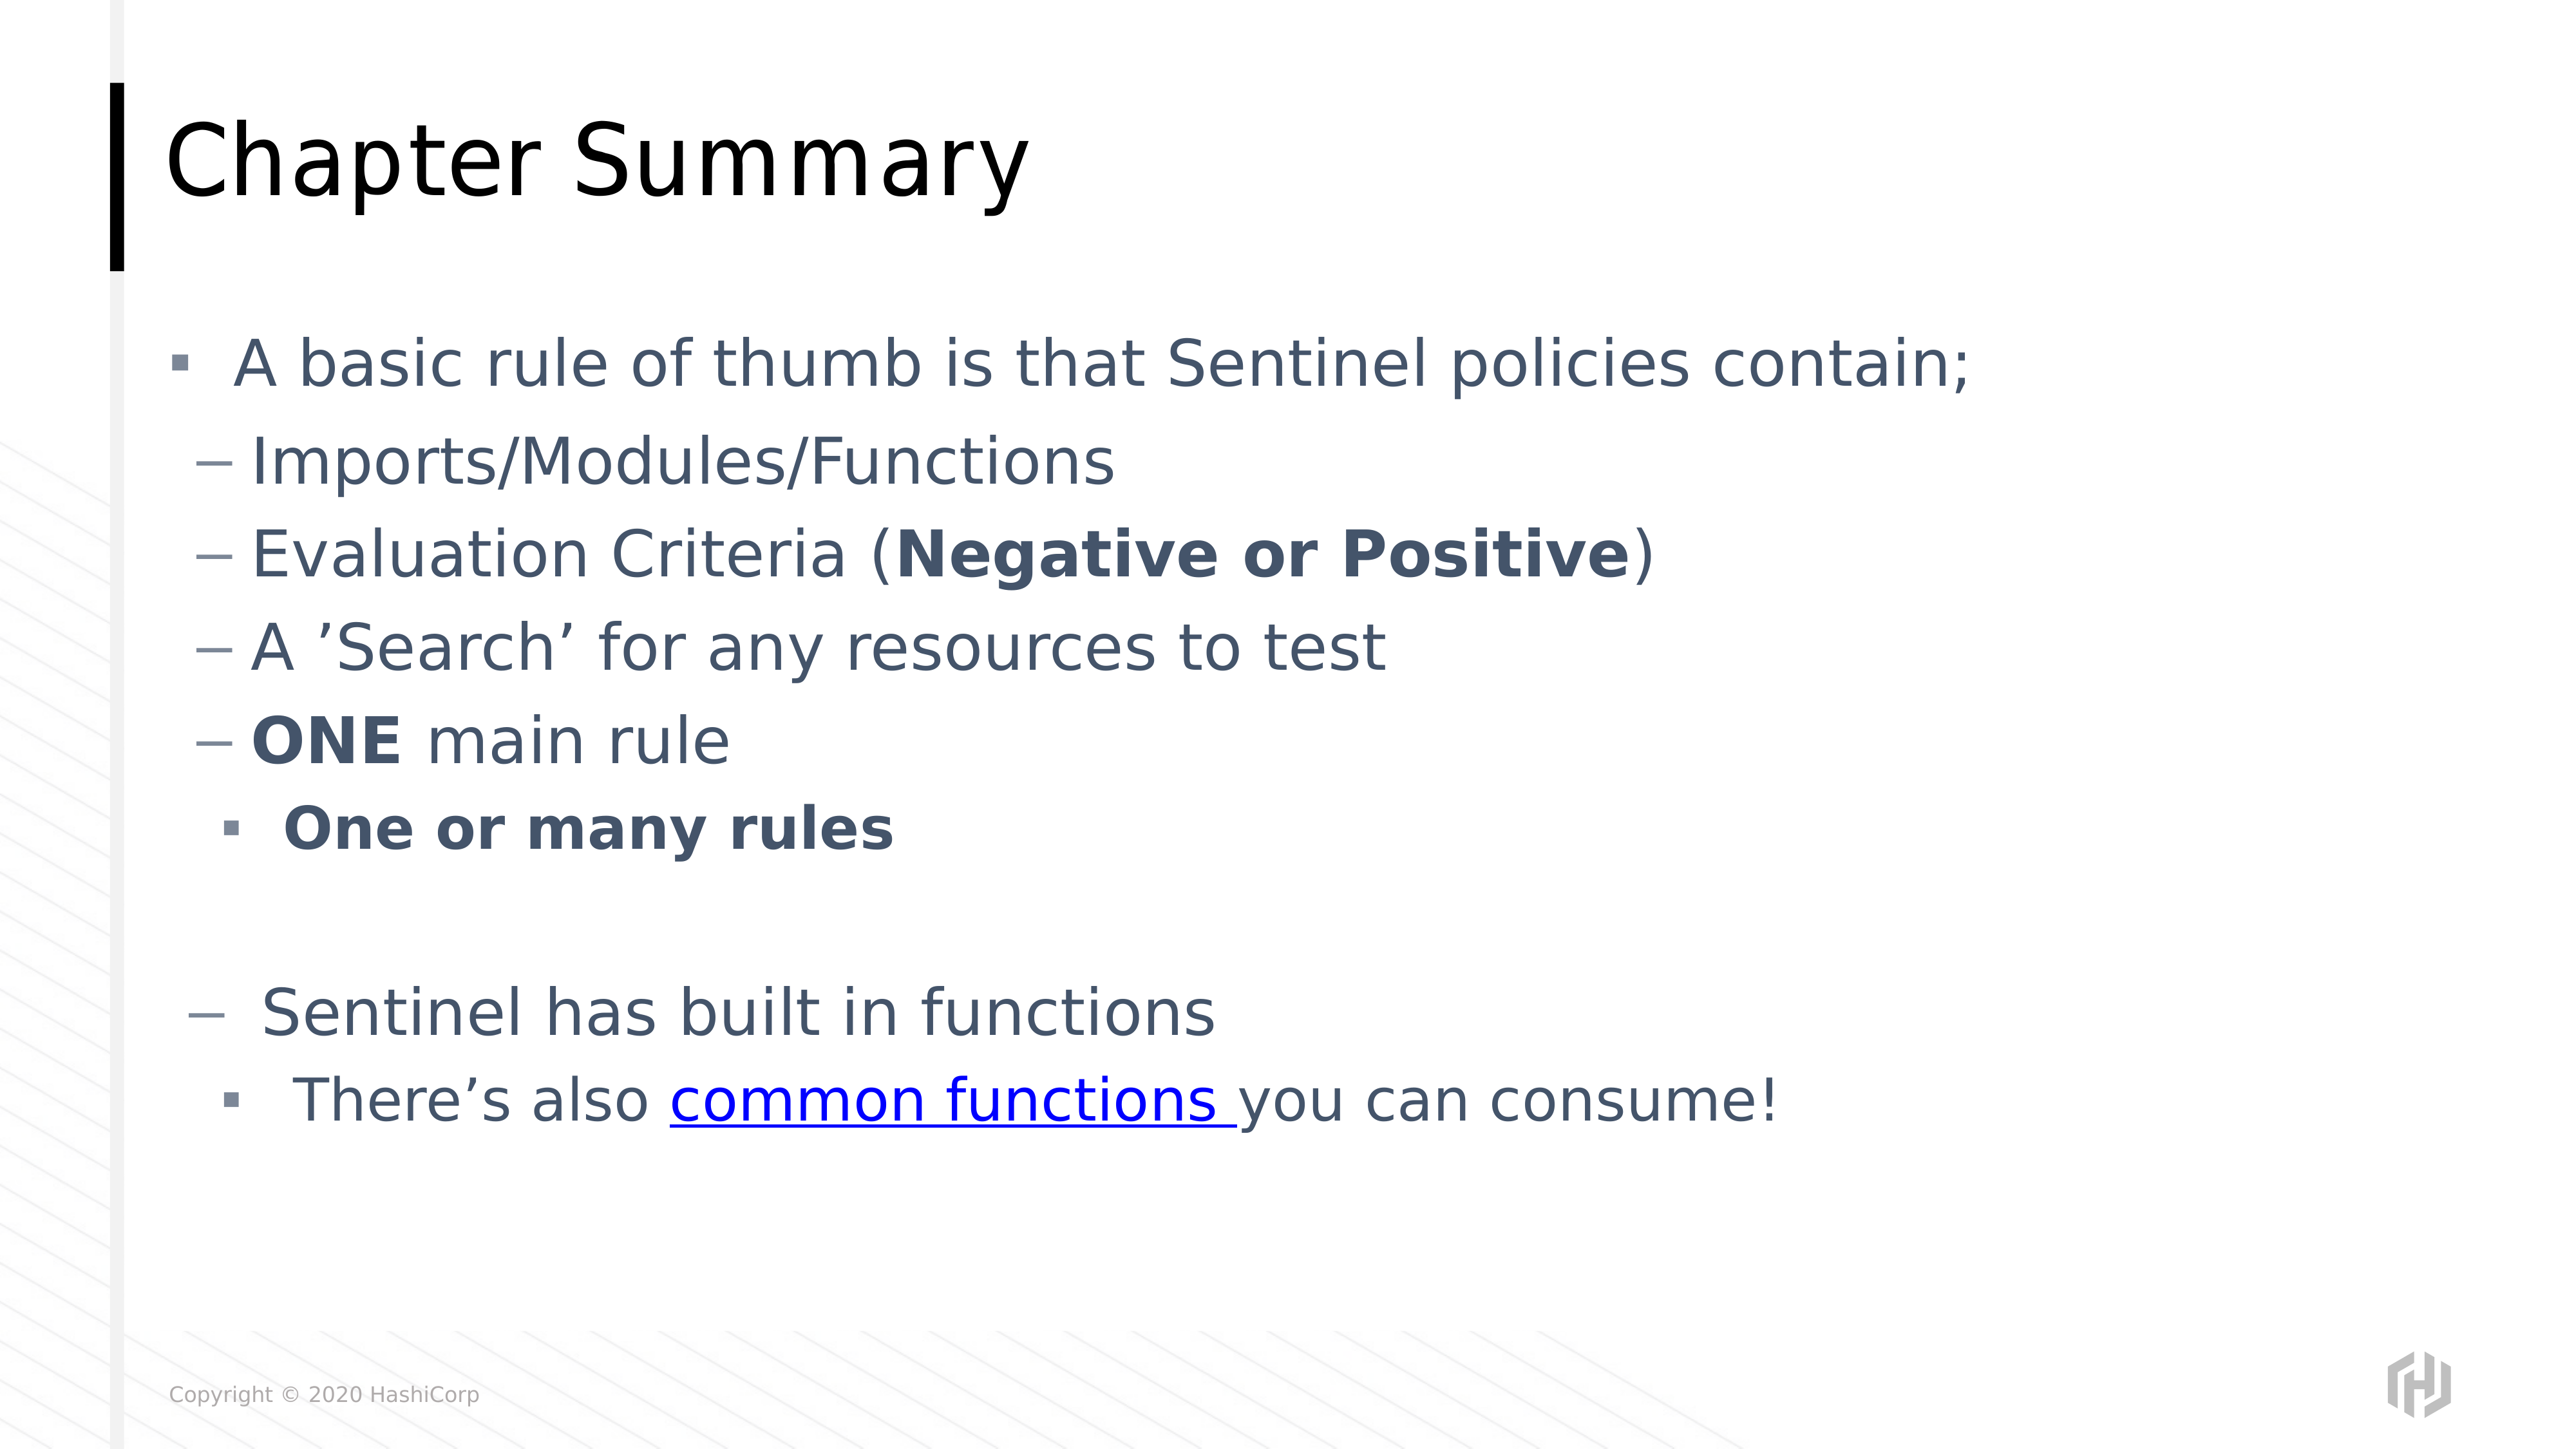

# Chapter Summary
A basic rule of thumb is that Sentinel policies contain;
Imports/Modules/Functions
Evaluation Criteria (Negative or Positive)
A ’Search’ for any resources to test
ONE main rule
One or many rules

Sentinel has built in functions
There’s also common functions you can consume!